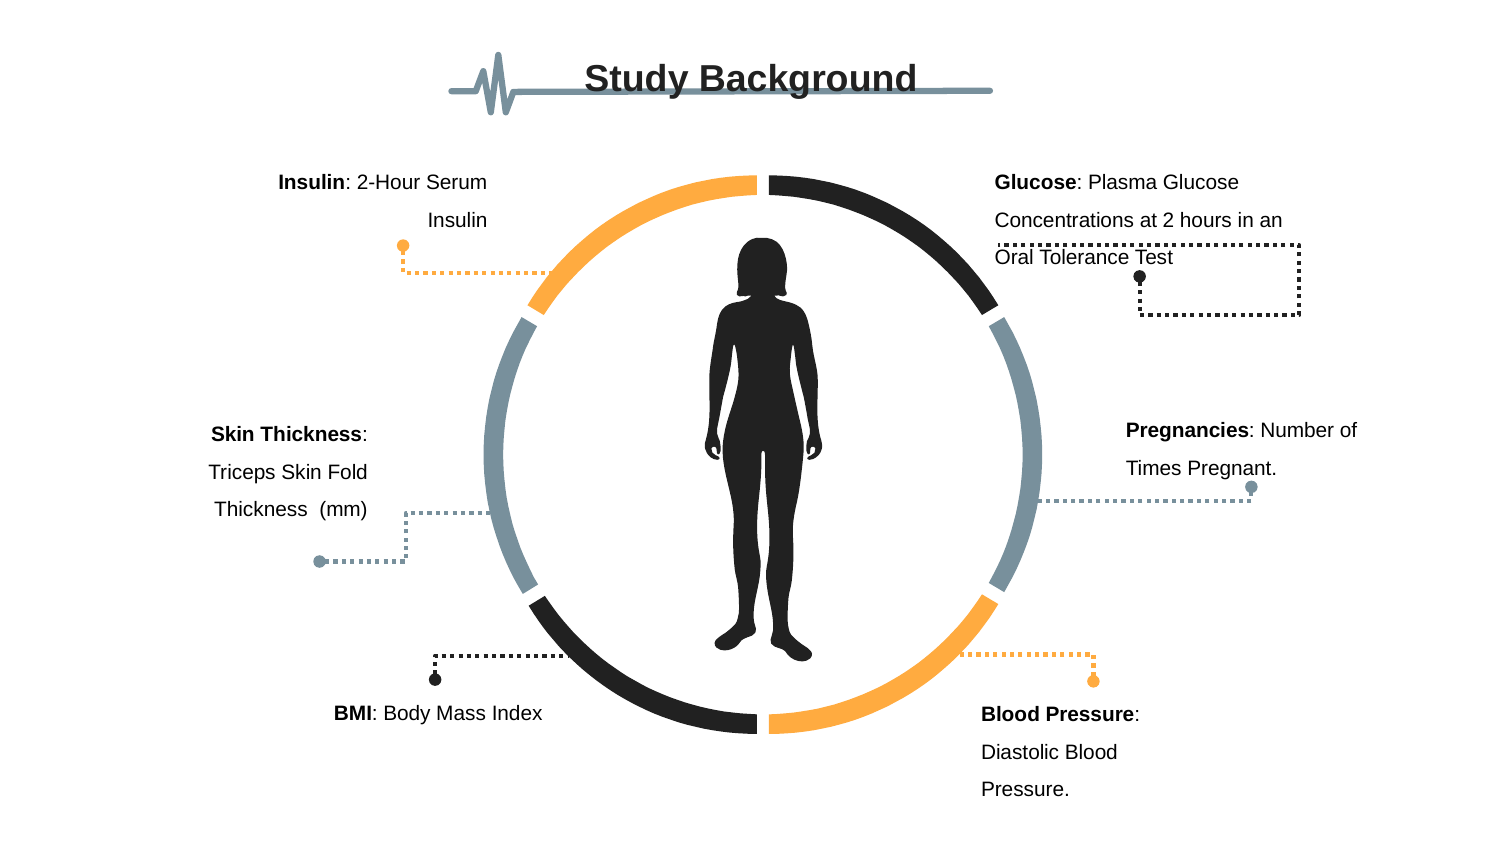

Study Background
Insulin: 2-Hour Serum Insulin

Glucose: Plasma Glucose Concentrations at 2 hours in an Oral Tolerance Test

Pregnancies: Number of Times Pregnant.
Skin Thickness: Triceps Skin Fold Thickness  (mm)

BMI: Body Mass Index
Blood Pressure: Diastolic Blood Pressure.